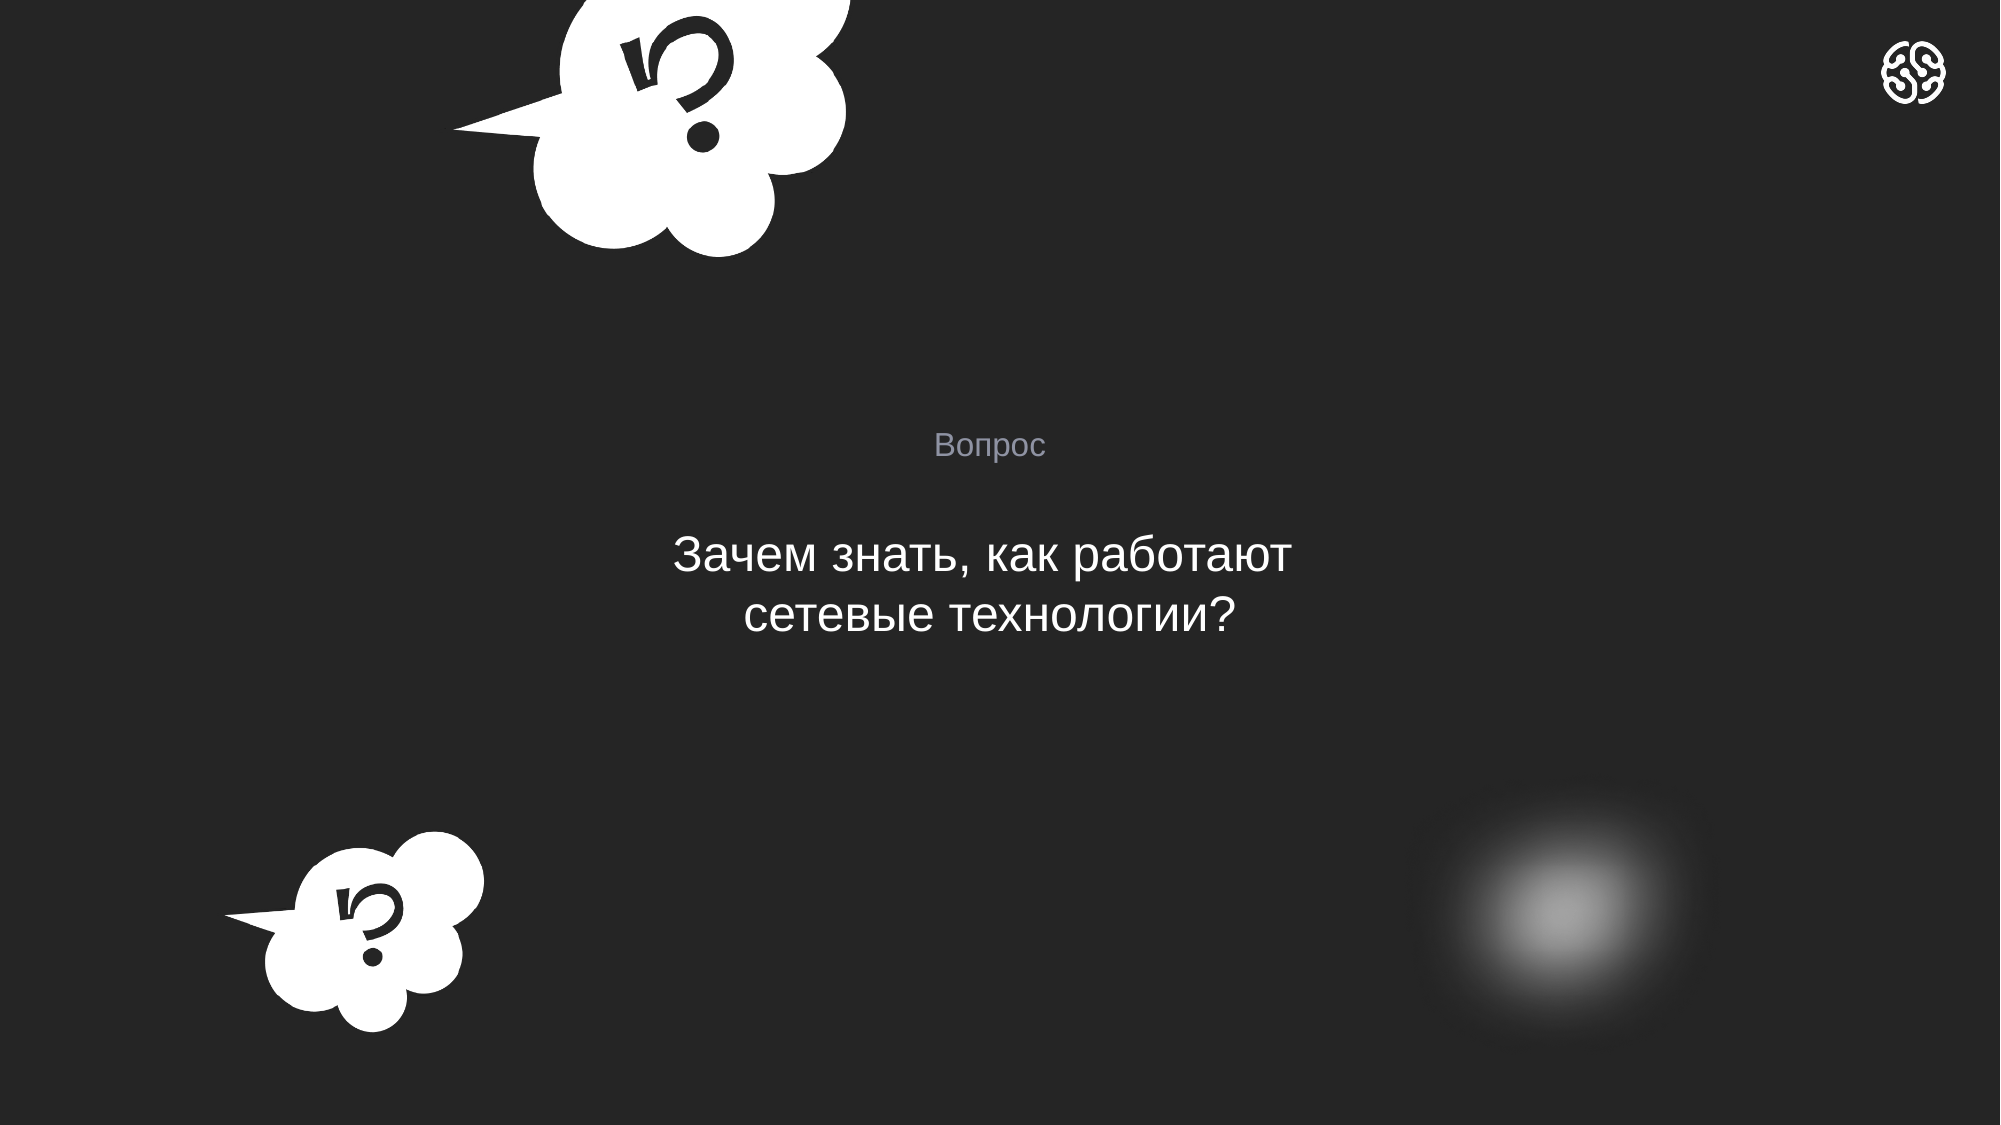

Вопрос
# Зачем знать, как работают
сетевые технологии?